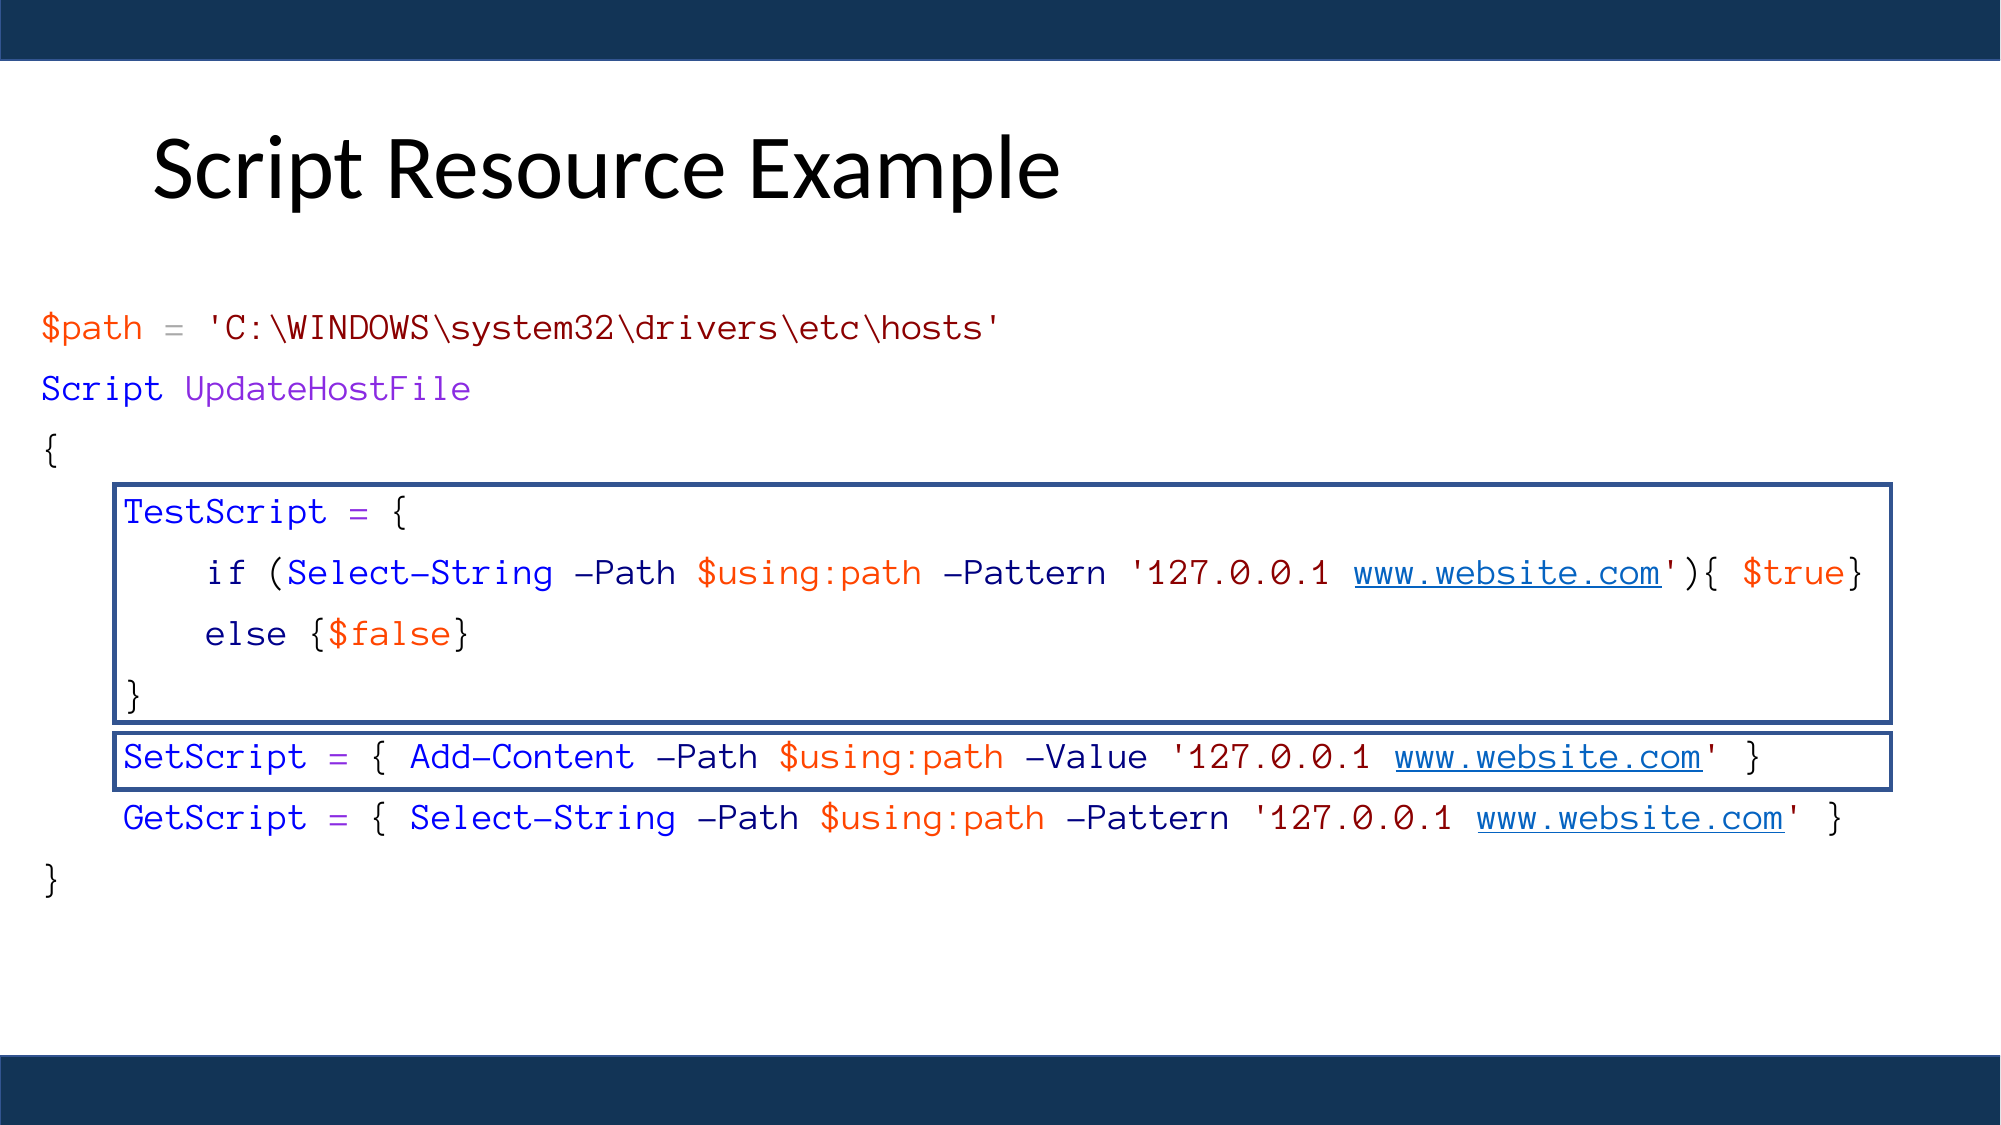

# Script Resource Example
$path = 'C:\WINDOWS\system32\drivers\etc\hosts'
Script UpdateHostFile
{
    TestScript = {
        if (Select-String -Path $using:path -Pattern '127.0.0.1 www.website.com'){ $true}
        else {$false}
    }
    SetScript = { Add-Content -Path $using:path -Value '127.0.0.1 www.website.com' }
    GetScript = { Select-String -Path $using:path -Pattern '127.0.0.1 www.website.com' }
}